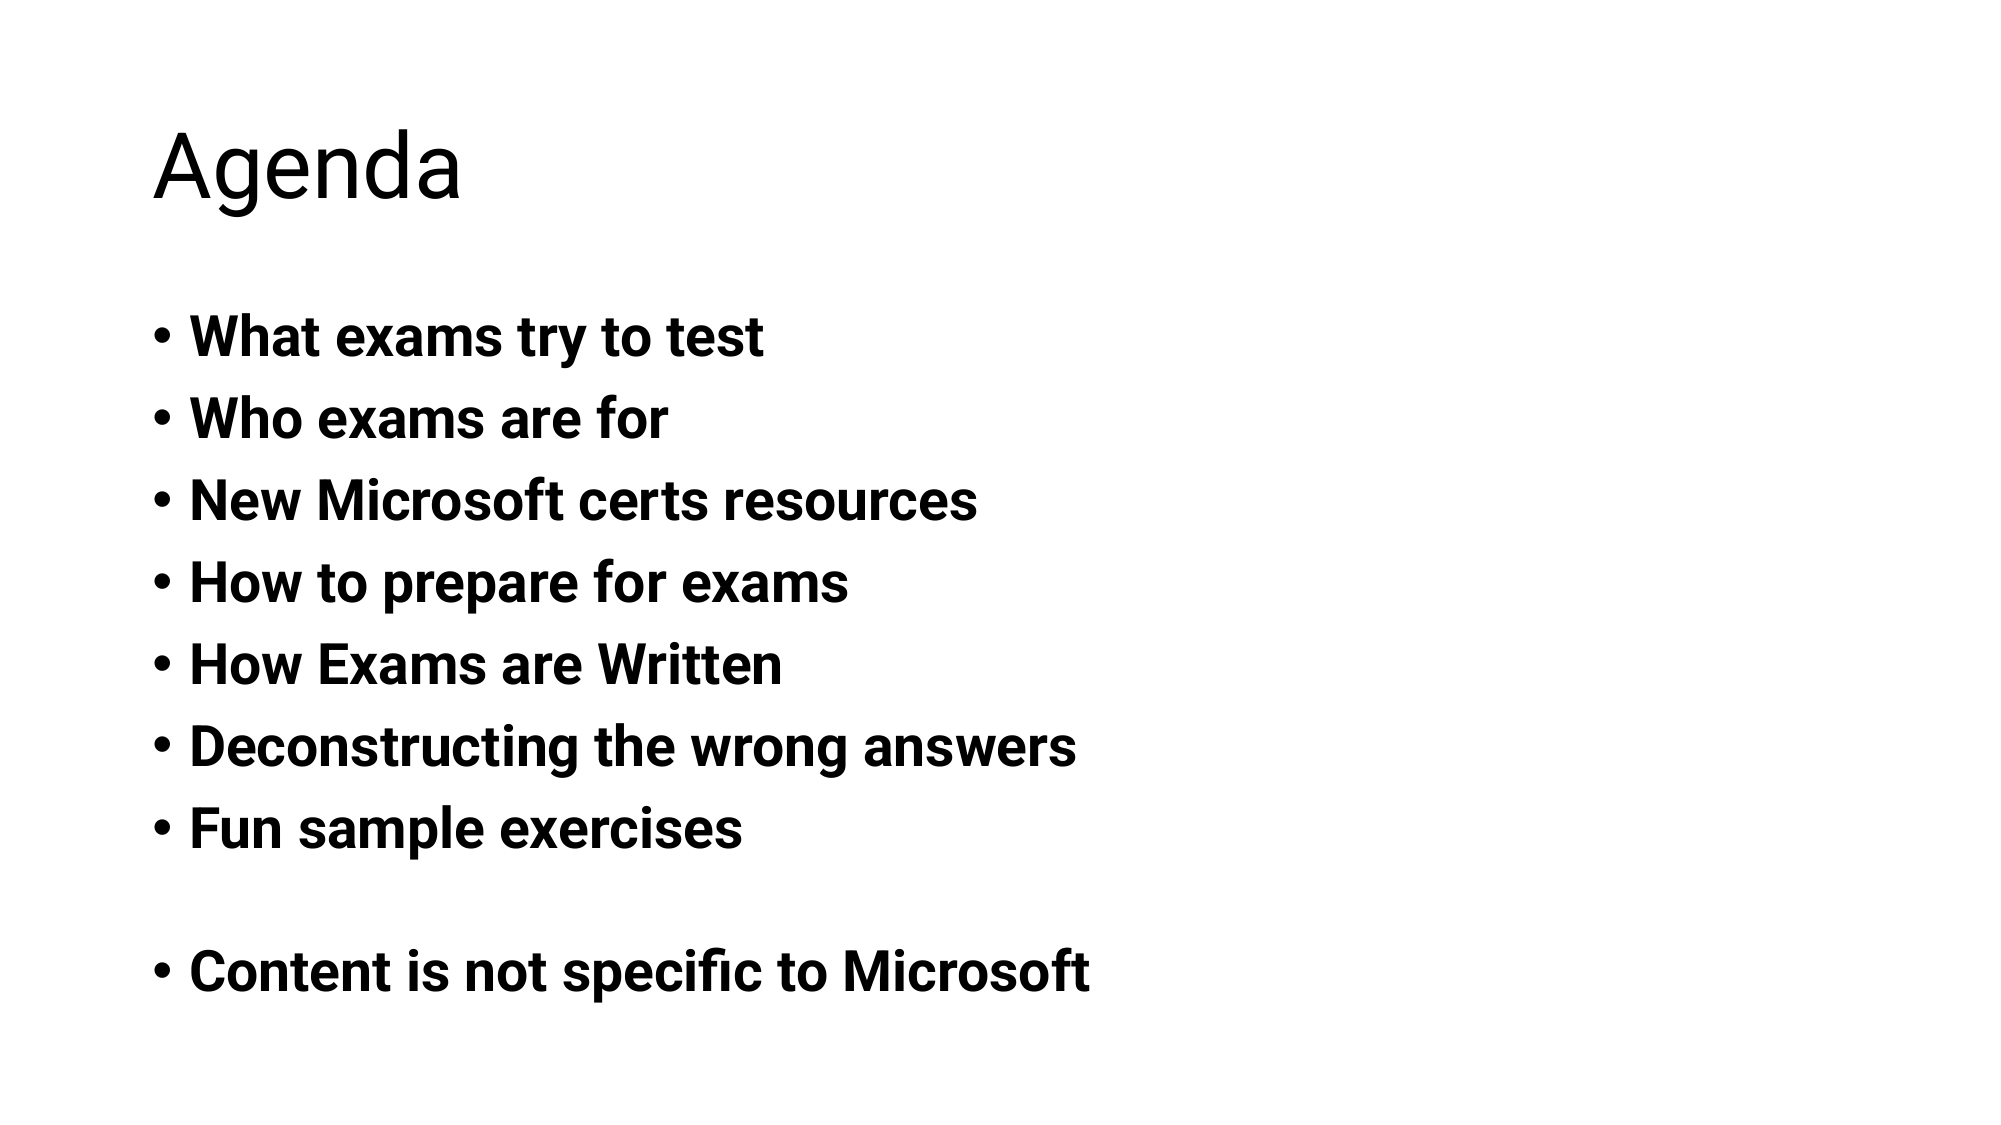

# Agenda
What exams try to test
Who exams are for
New Microsoft certs resources
How to prepare for exams
How Exams are Written
Deconstructing the wrong answers
Fun sample exercises
Content is not specific to Microsoft